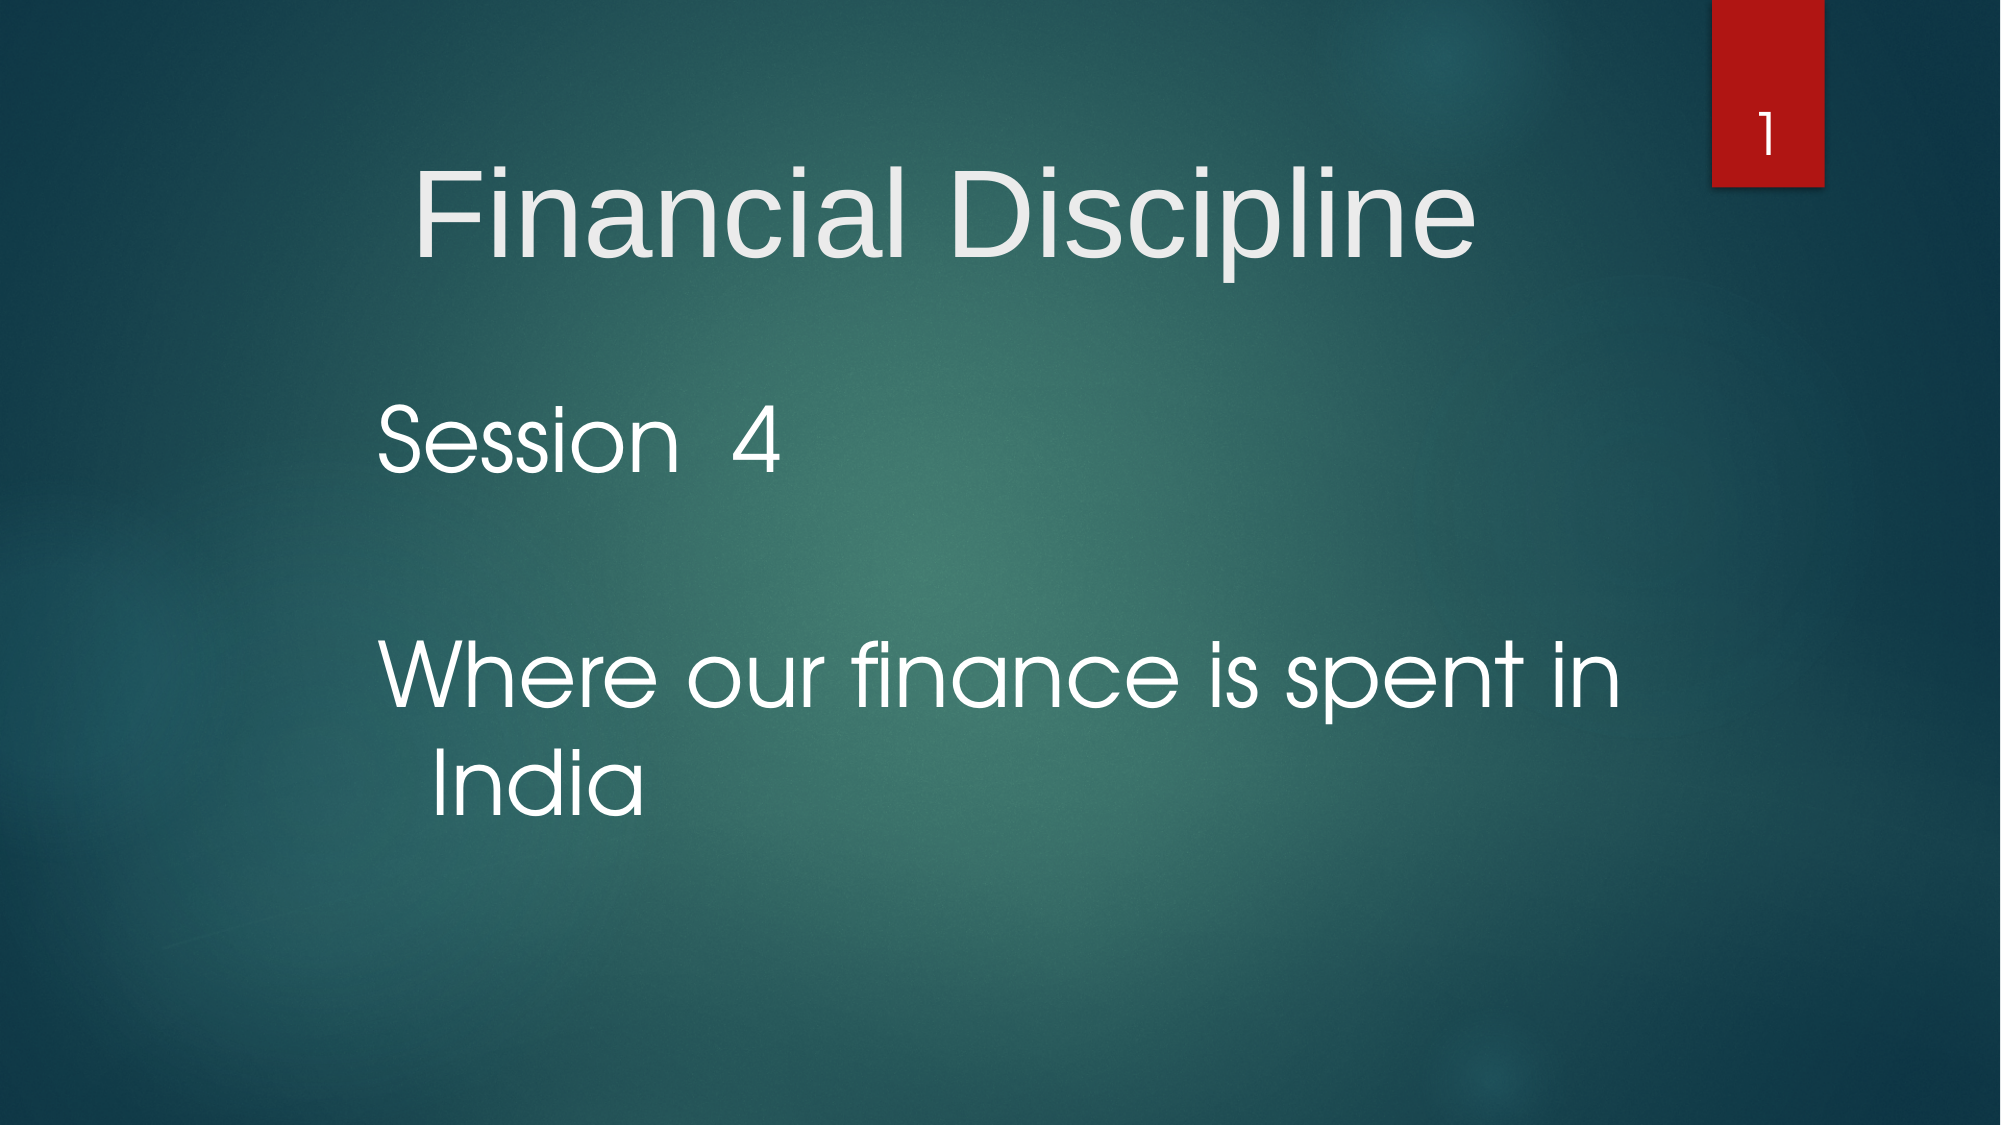

1
# Financial Discipline
Session  4

Where our finance is spent in India